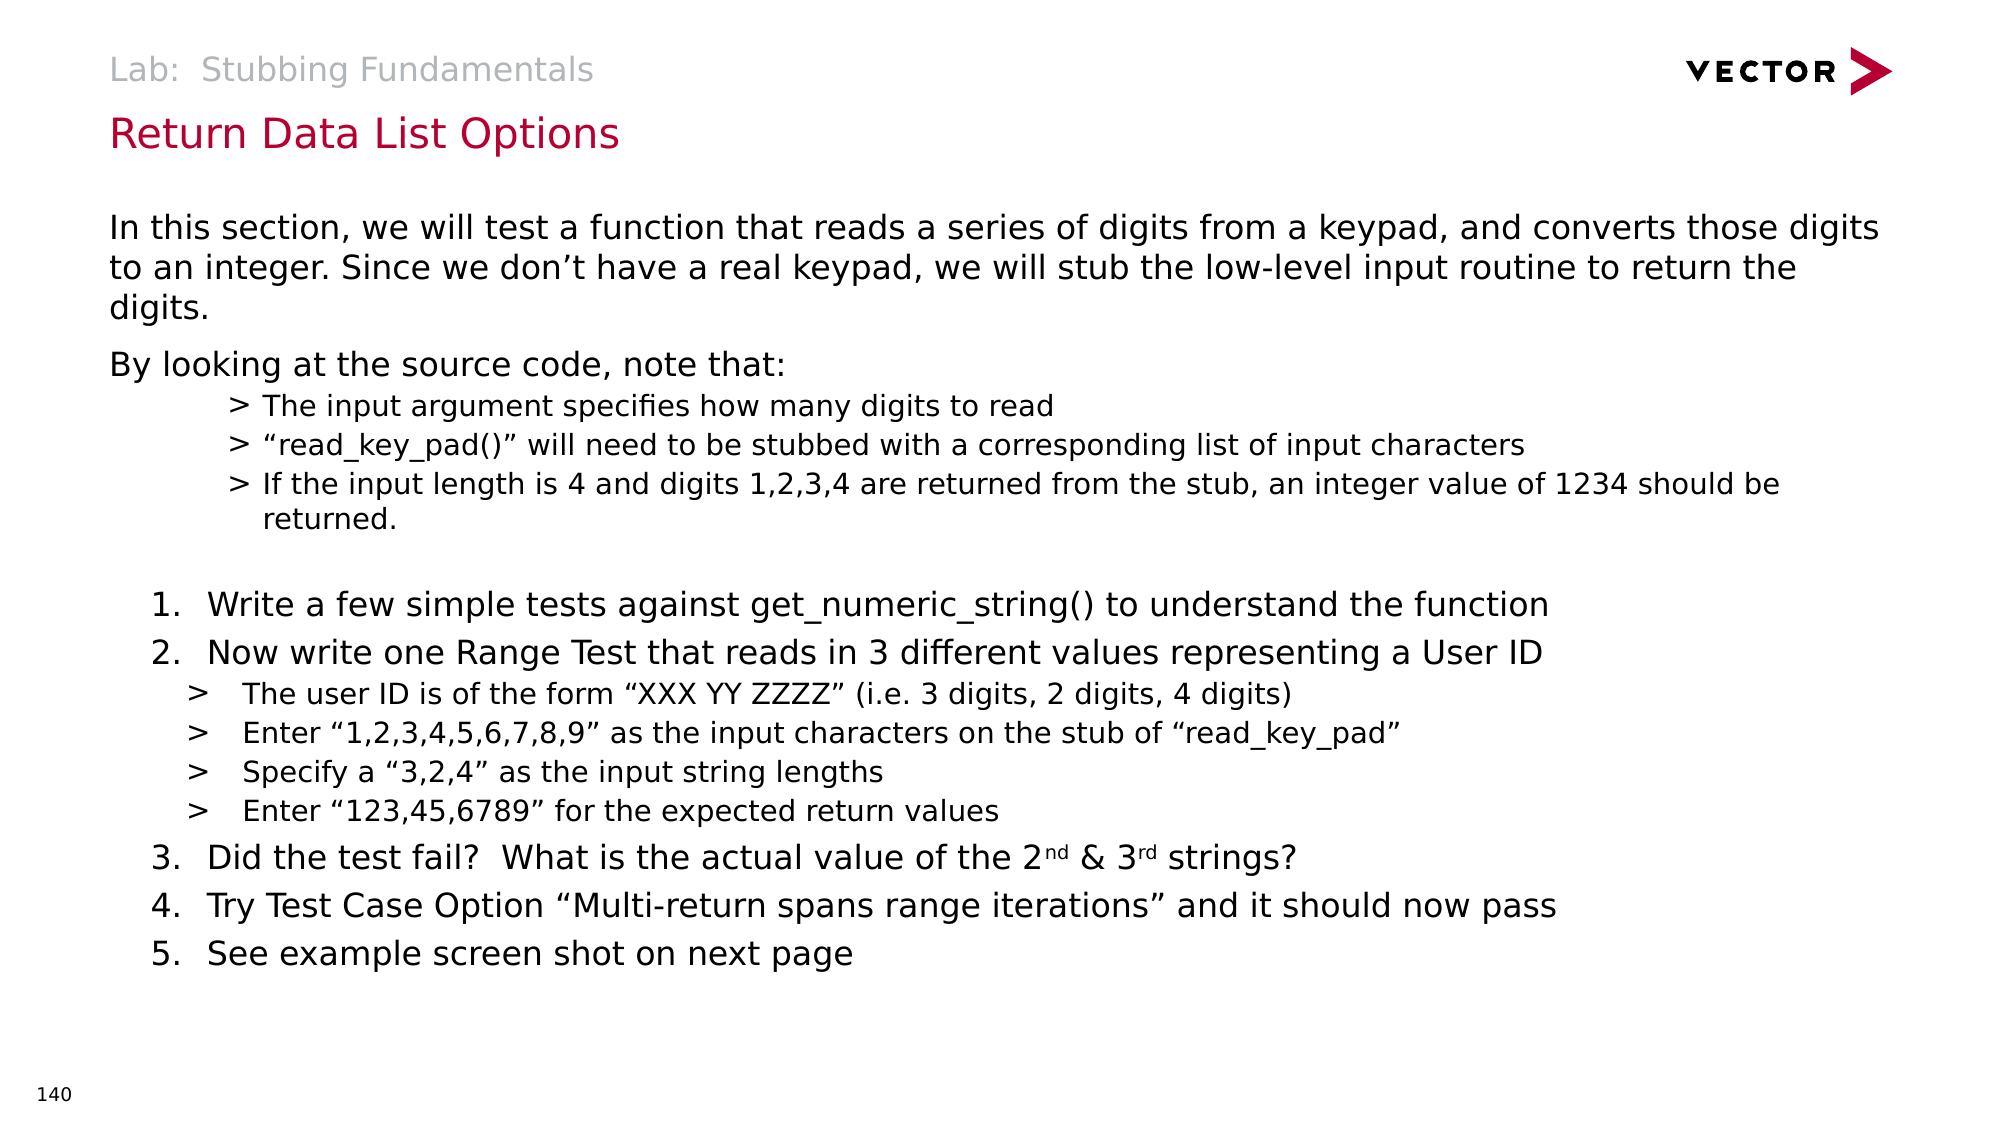

# Lab:  Stubbing Fundamentals
Return Data List Options
In this section, we will test a function that reads a series of digits from a keypad, and converts those digits to an integer. Since we don’t have a real keypad, we will stub the low-level input routine to return the digits.
By looking at the source code, note that:
The input argument specifies how many digits to read
“read_key_pad()” will need to be stubbed with a corresponding list of input characters
If the input length is 4 and digits 1,2,3,4 are returned from the stub, an integer value of 1234 should be returned.

Write a few simple tests against get_numeric_string() to understand the function
Now write one Range Test that reads in 3 different values representing a User ID
The user ID is of the form “XXX YY ZZZZ” (i.e. 3 digits, 2 digits, 4 digits)
Enter “1,2,3,4,5,6,7,8,9” as the input characters on the stub of “read_key_pad”
Specify a “3,2,4” as the input string lengths
Enter “123,45,6789” for the expected return values
Did the test fail?  What is the actual value of the 2nd & 3rd strings?
Try Test Case Option “Multi-return spans range iterations” and it should now pass
See example screen shot on next page